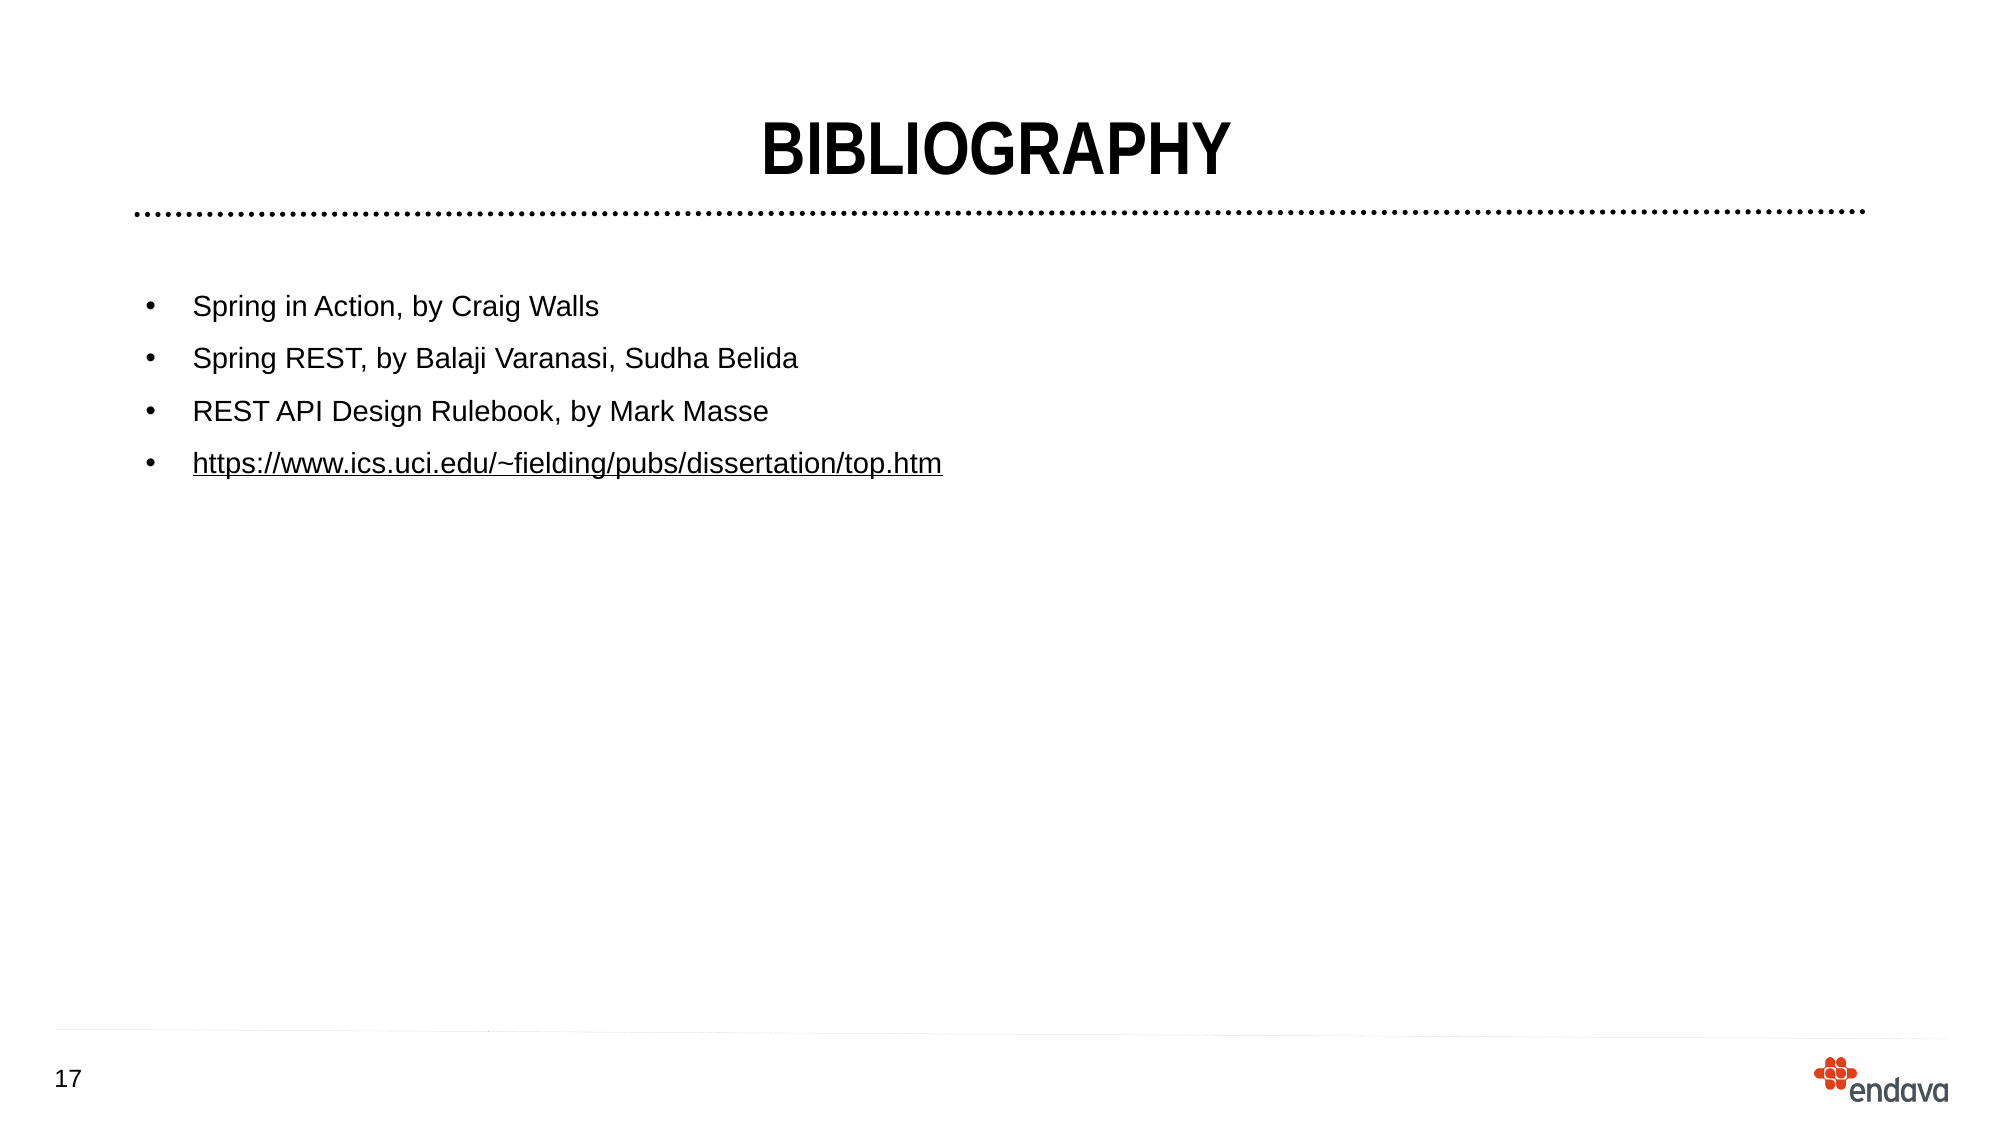

# bibliography

Spring in Action, by Craig Walls
Spring REST, by Balaji Varanasi, Sudha Belida
REST API Design Rulebook, by Mark Masse
https://www.ics.uci.edu/~fielding/pubs/dissertation/top.htm